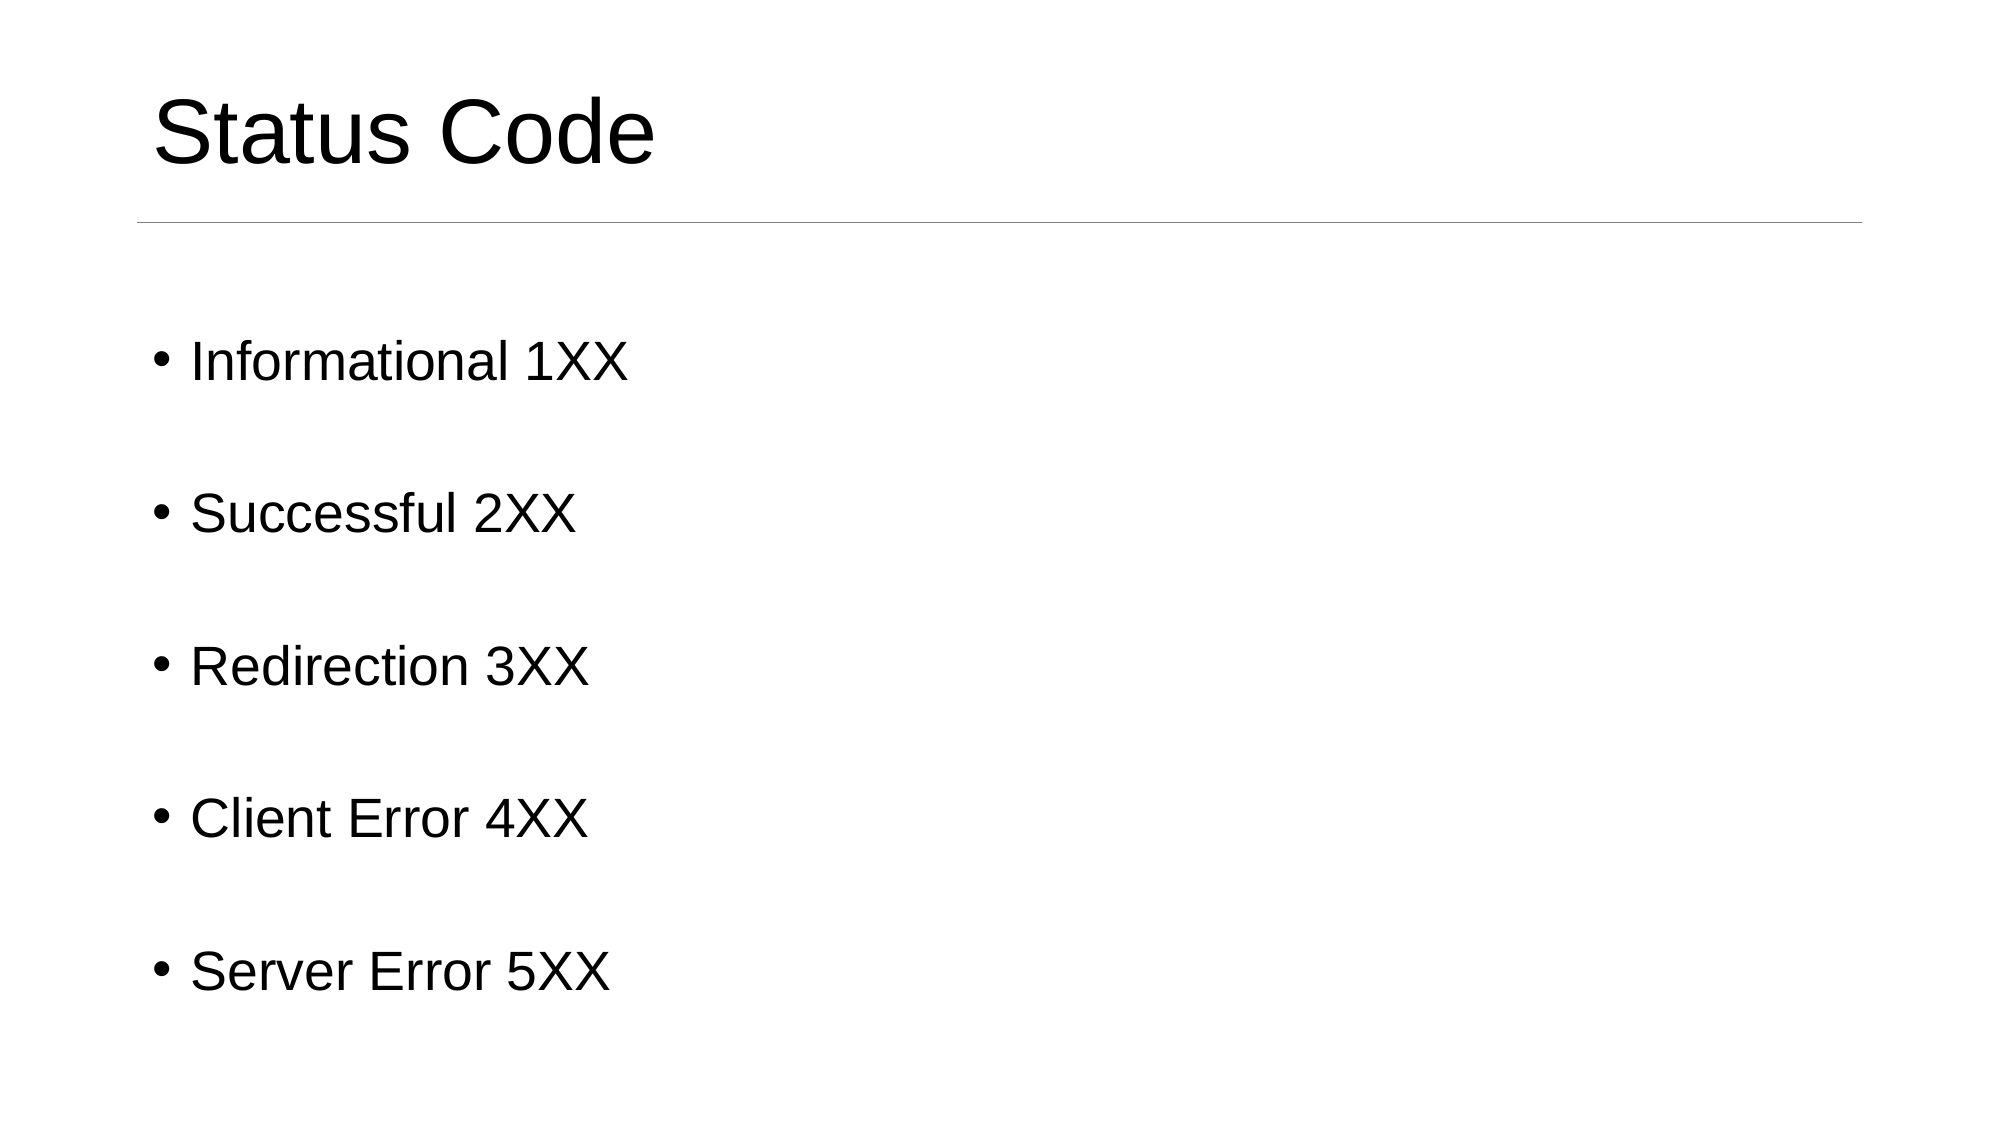

# Status Code
Informational 1XX
Successful 2XX
Redirection 3XX
Client Error 4XX
Server Error 5XX